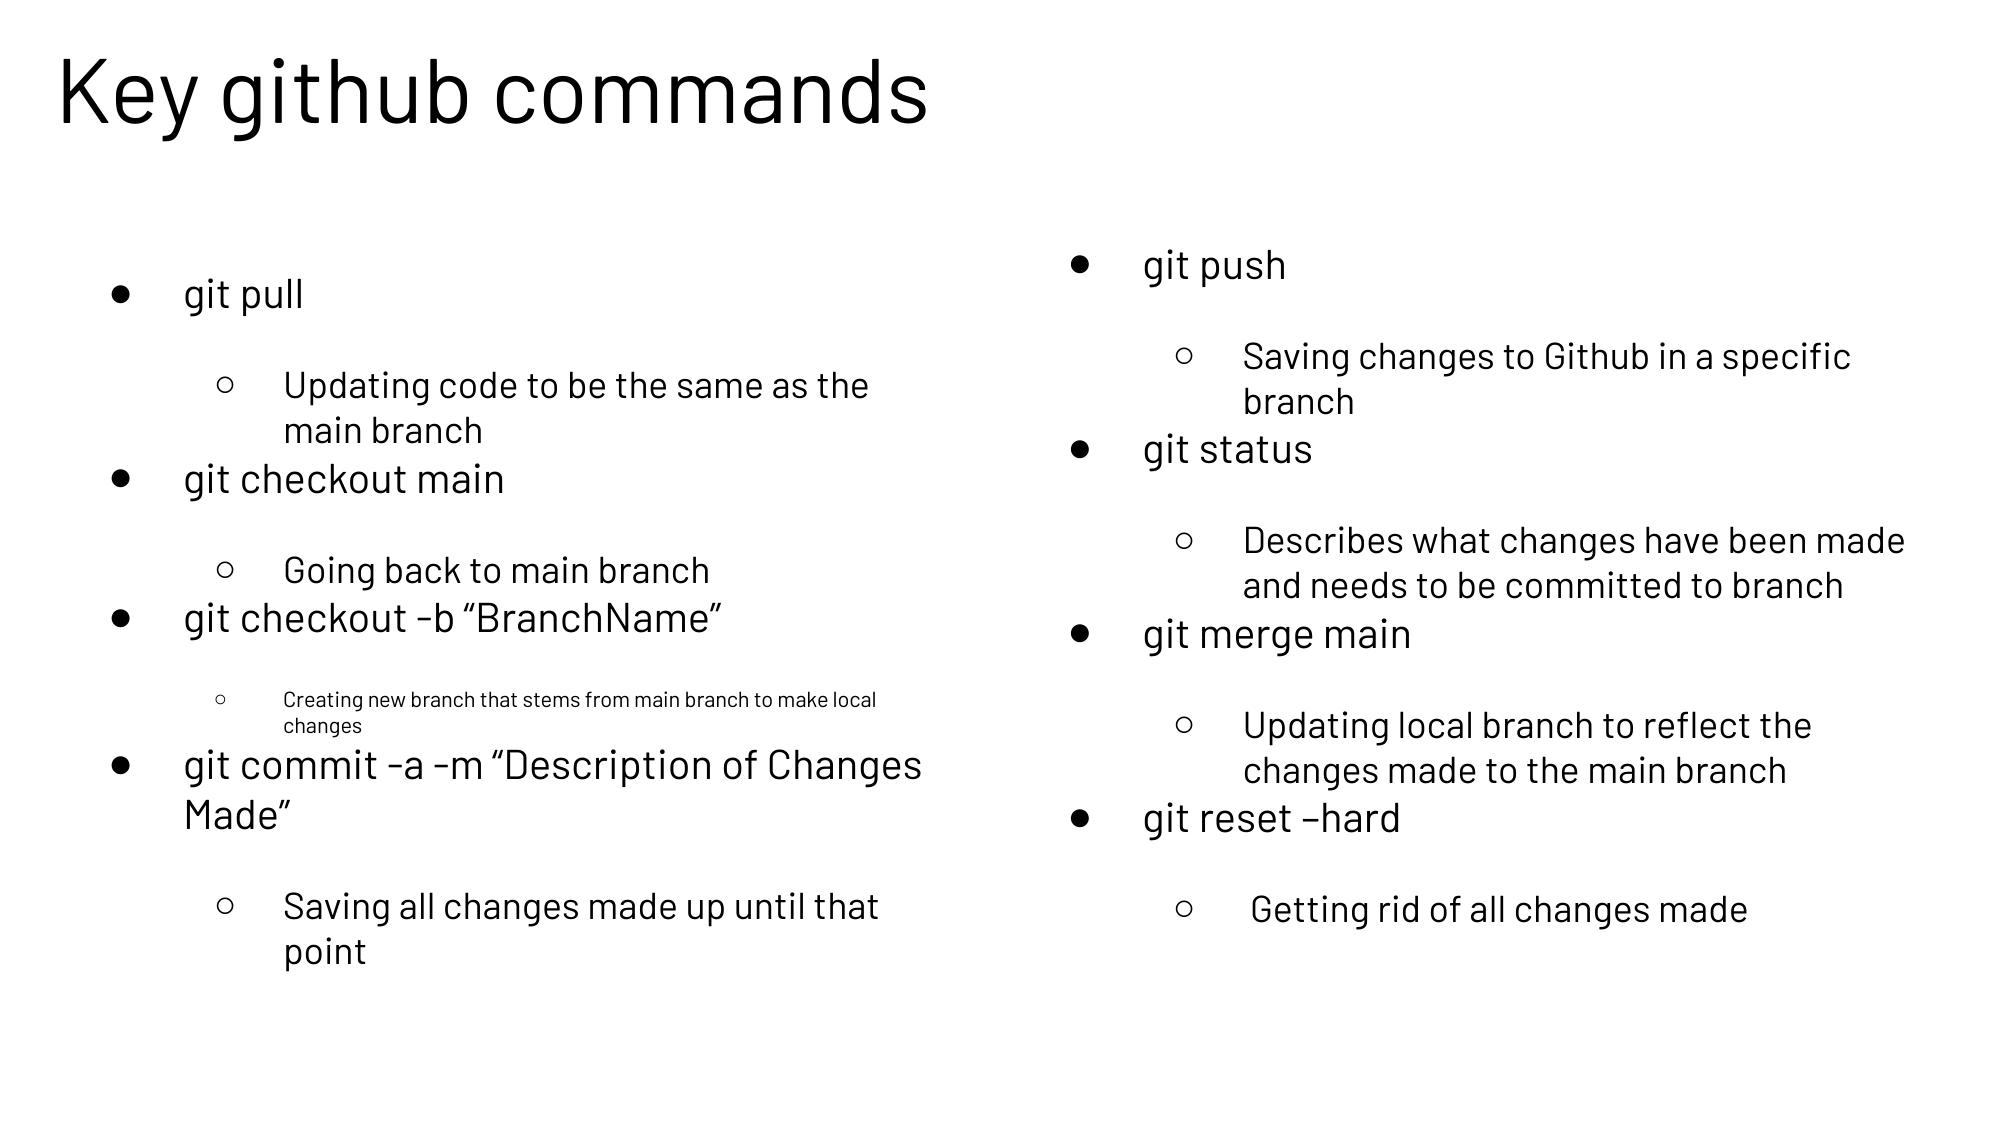

# Key github commands
git push
Saving changes to Github in a specific branch
git status
Describes what changes have been made and needs to be committed to branch
git merge main
Updating local branch to reflect the changes made to the main branch
git reset –hard
 Getting rid of all changes made
git pull
Updating code to be the same as the main branch
git checkout main
Going back to main branch
git checkout -b “BranchName”
Creating new branch that stems from main branch to make local changes
git commit -a -m “Description of Changes Made”
Saving all changes made up until that point